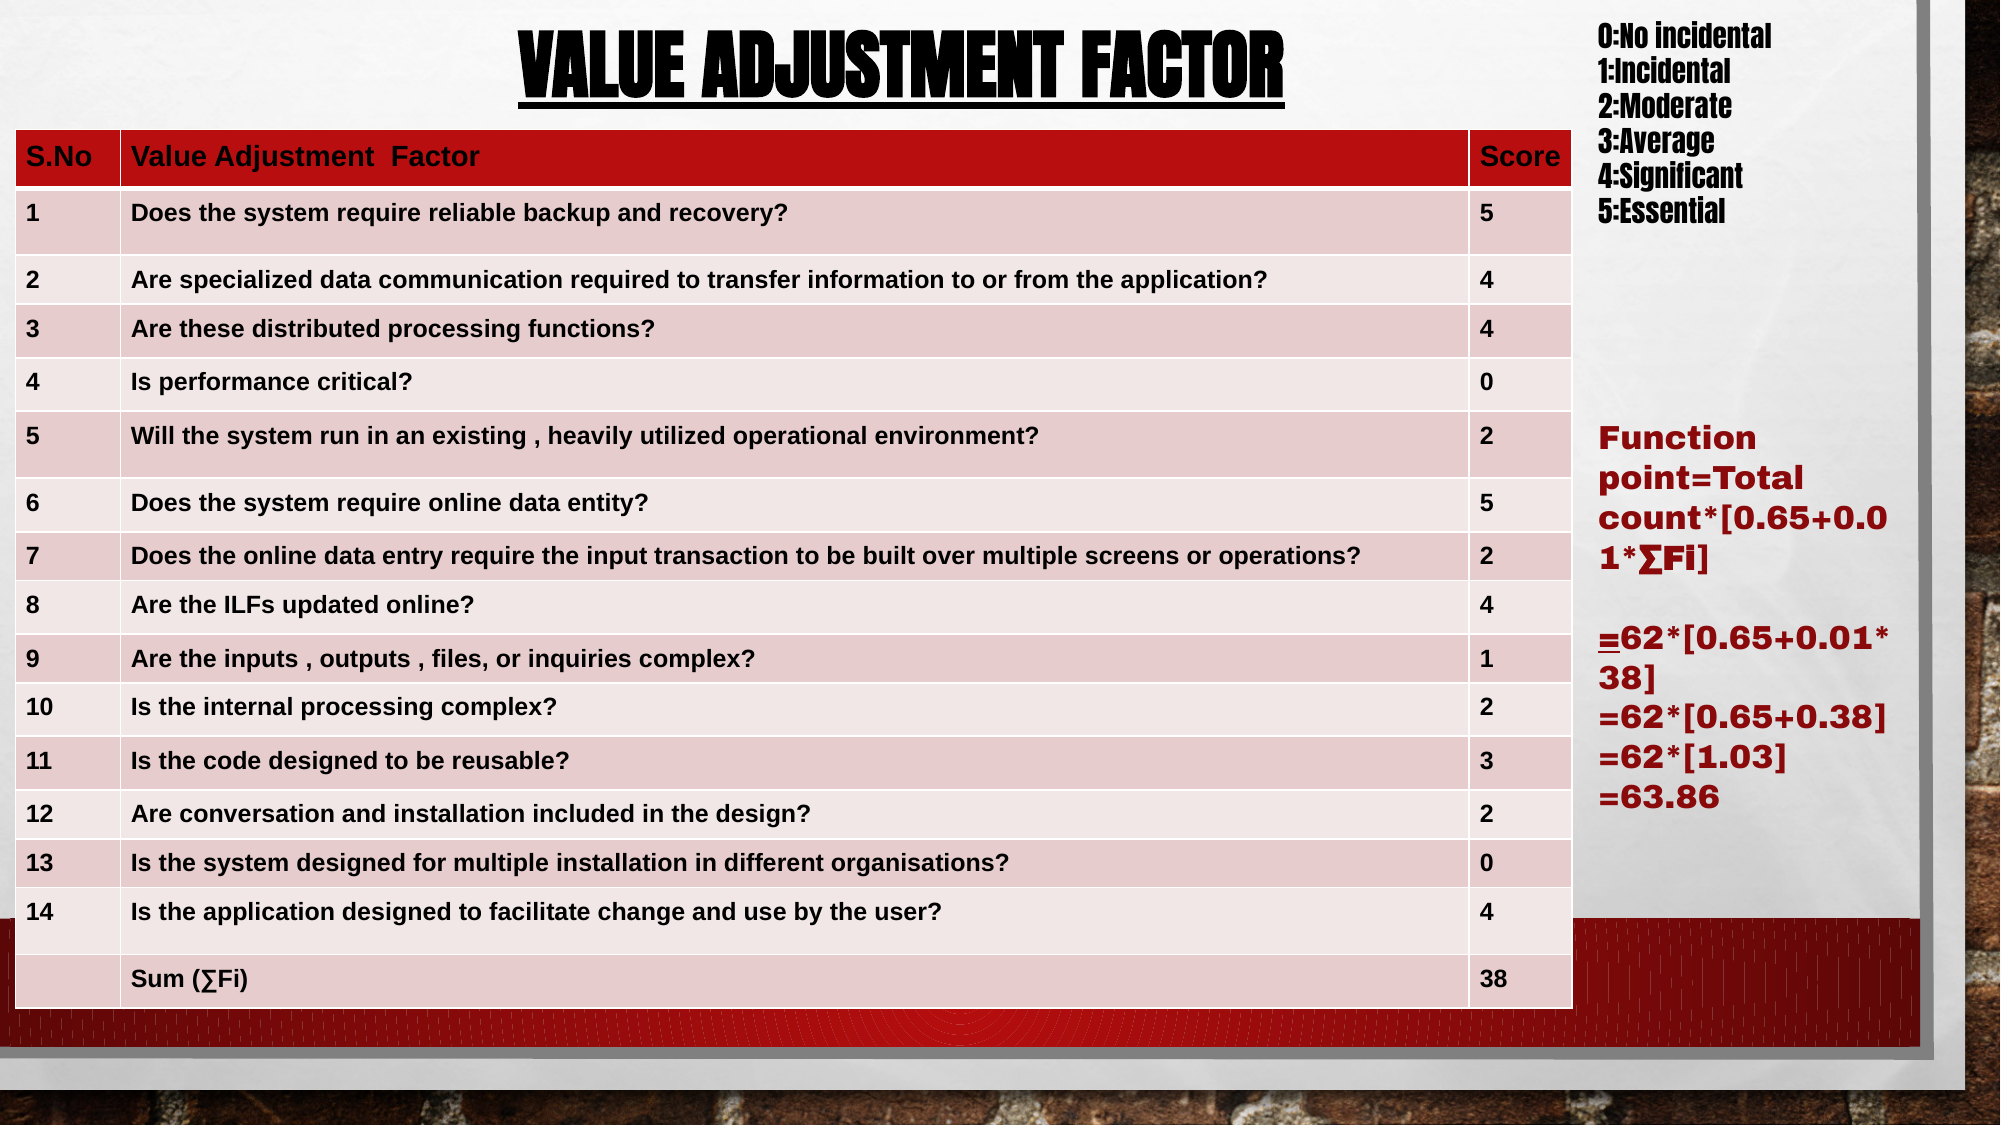

0:No incidental
1:Incidental
2:Moderate
3:Average
4:Significant
5:Essential

VALUE ADJUSTMENT FACTOR
| S.No | Value Adjustment  Factor | Score |
| --- | --- | --- |
| 1 | Does the system require reliable backup and recovery? | 5 |
| 2 | Are specialized data communication required to transfer information to or from the application? | 4 |
| 3 | Are these distributed processing functions? | 4 |
| 4 | Is performance critical? | 0 |
| 5 | Will the system run in an existing , heavily utilized operational environment? | 2 |
| 6 | Does the system require online data entity? | 5 |
| 7 | Does the online data entry require the input transaction to be built over multiple screens or operations? | 2 |
| 8 | Are the ILFs updated online? | 4 |
| 9 | Are the inputs , outputs , files, or inquiries complex? | 1 |
| 10 | Is the internal processing complex? | 2 |
| 11 | Is the code designed to be reusable? | 3 |
| 12 | Are conversation and installation included in the design? | 2 |
| 13 | Is the system designed for multiple installation in different organisations? | 0 |
| 14 | Is the application designed to facilitate change and use by the user? | 4 |
|  | Sum (∑Fi) | 38 |
Function point=Total count*[0.65+0.01*∑Fi]
=62*[0.65+0.01*38]
=62*[0.65+0.38]
=62*[1.03]
=63.86